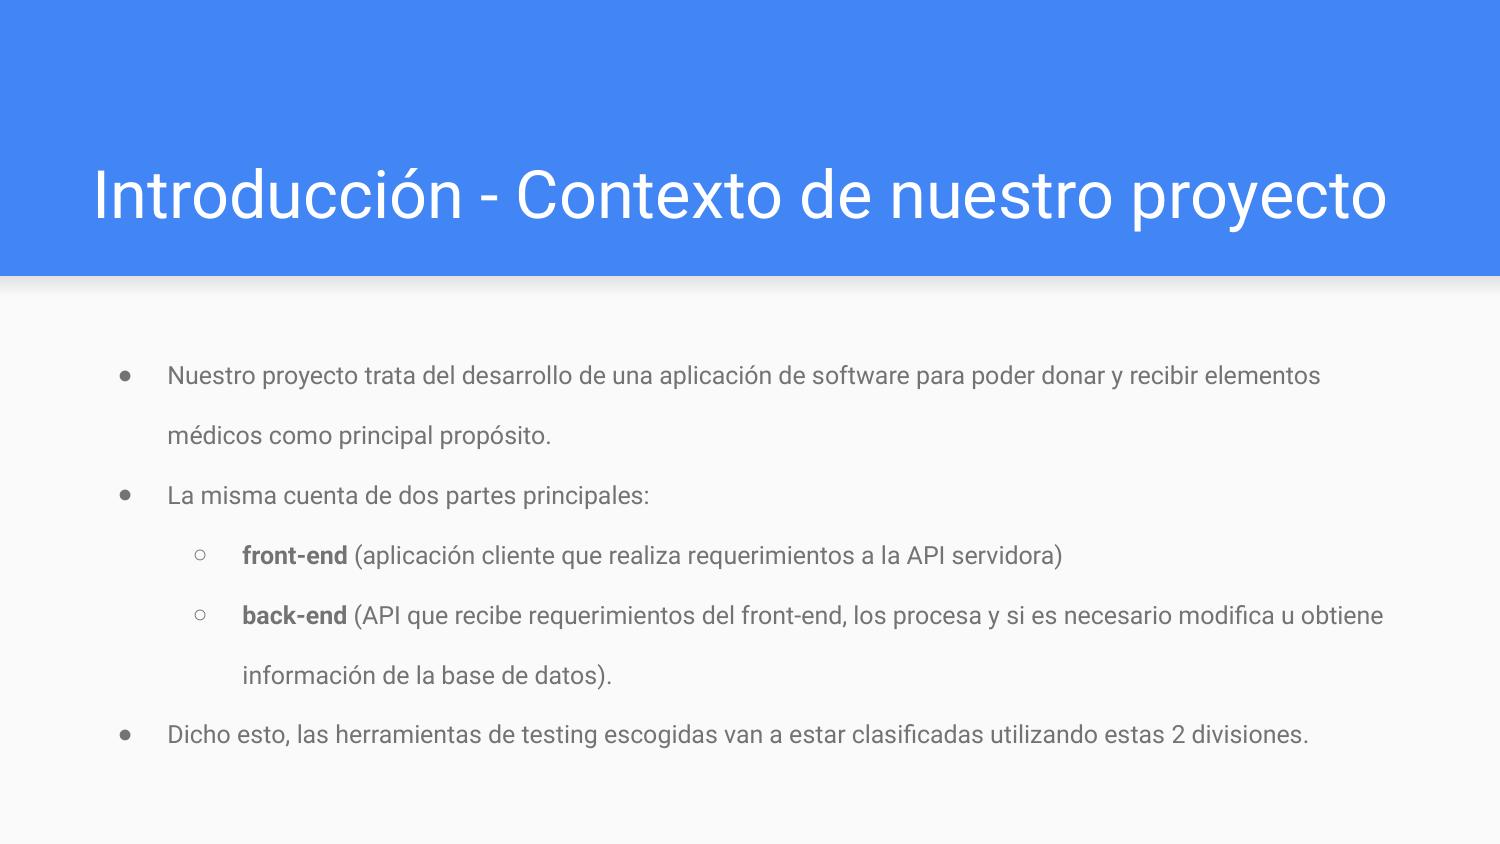

# Introducción - Contexto de nuestro proyecto
Nuestro proyecto trata del desarrollo de una aplicación de software para poder donar y recibir elementos médicos como principal propósito.
La misma cuenta de dos partes principales:
front-end (aplicación cliente que realiza requerimientos a la API servidora)
back-end (API que recibe requerimientos del front-end, los procesa y si es necesario modifica u obtiene información de la base de datos).
Dicho esto, las herramientas de testing escogidas van a estar clasificadas utilizando estas 2 divisiones.